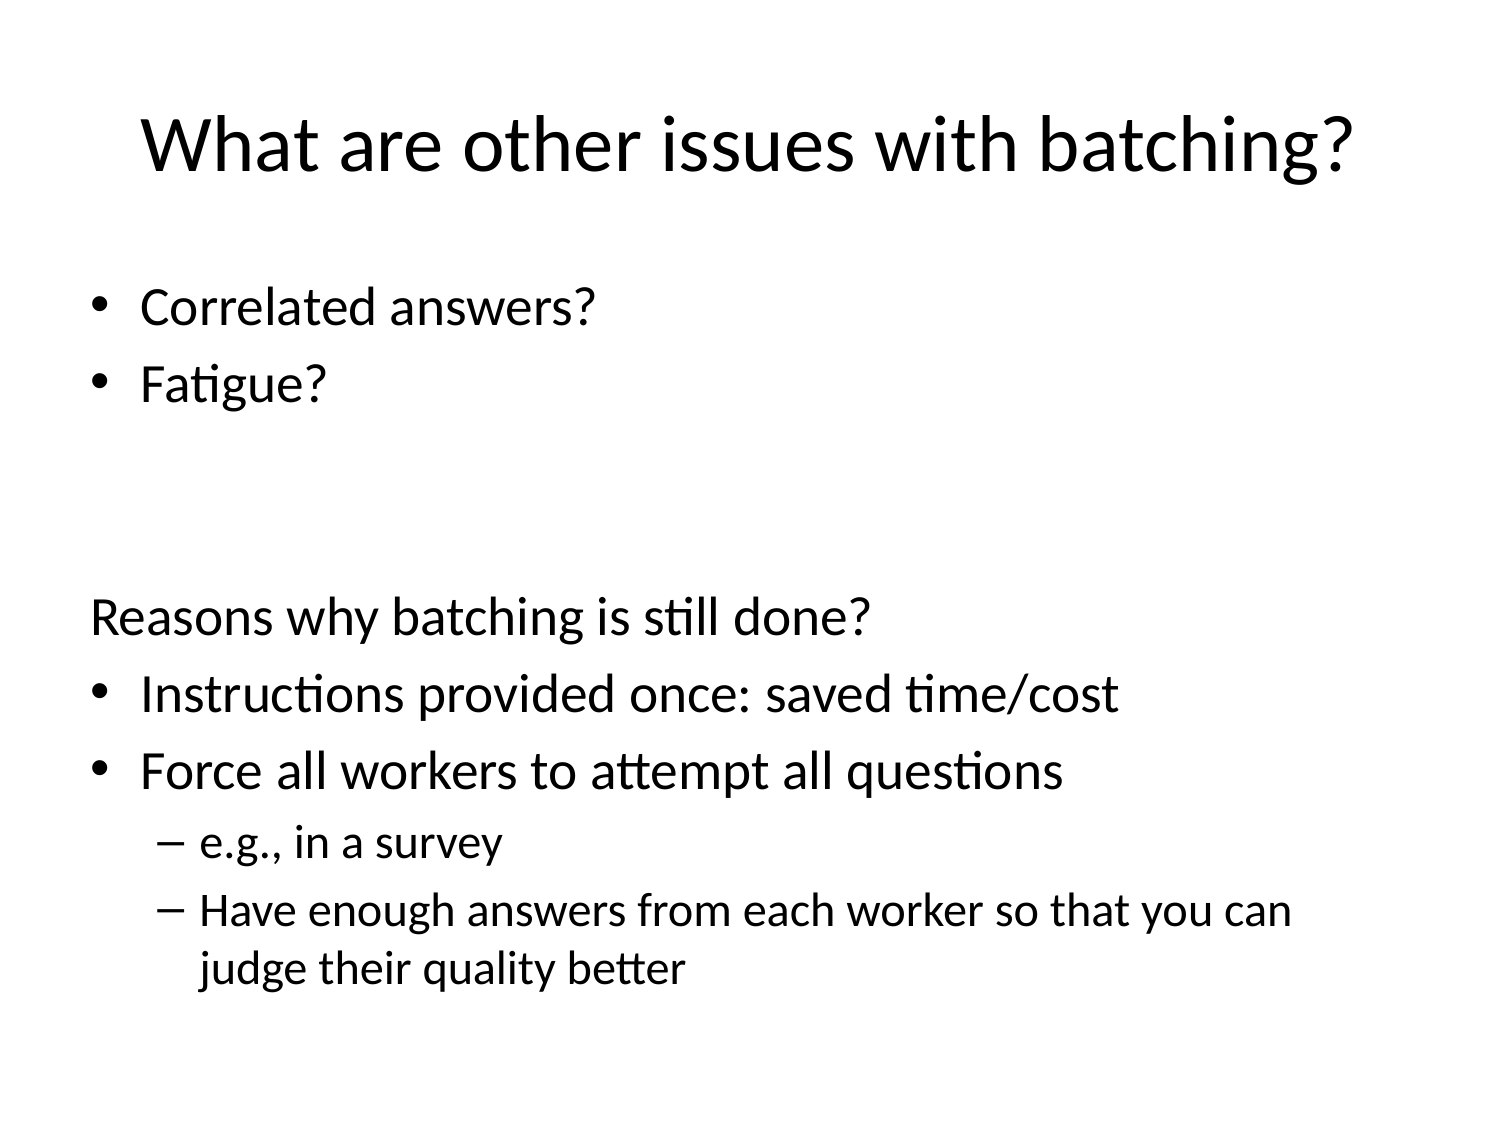

# What are other issues with batching?
Correlated answers?
Fatigue?

Reasons why batching is still done?
Instructions provided once: saved time/cost
Force all workers to attempt all questions
e.g., in a survey
Have enough answers from each worker so that you can judge their quality better